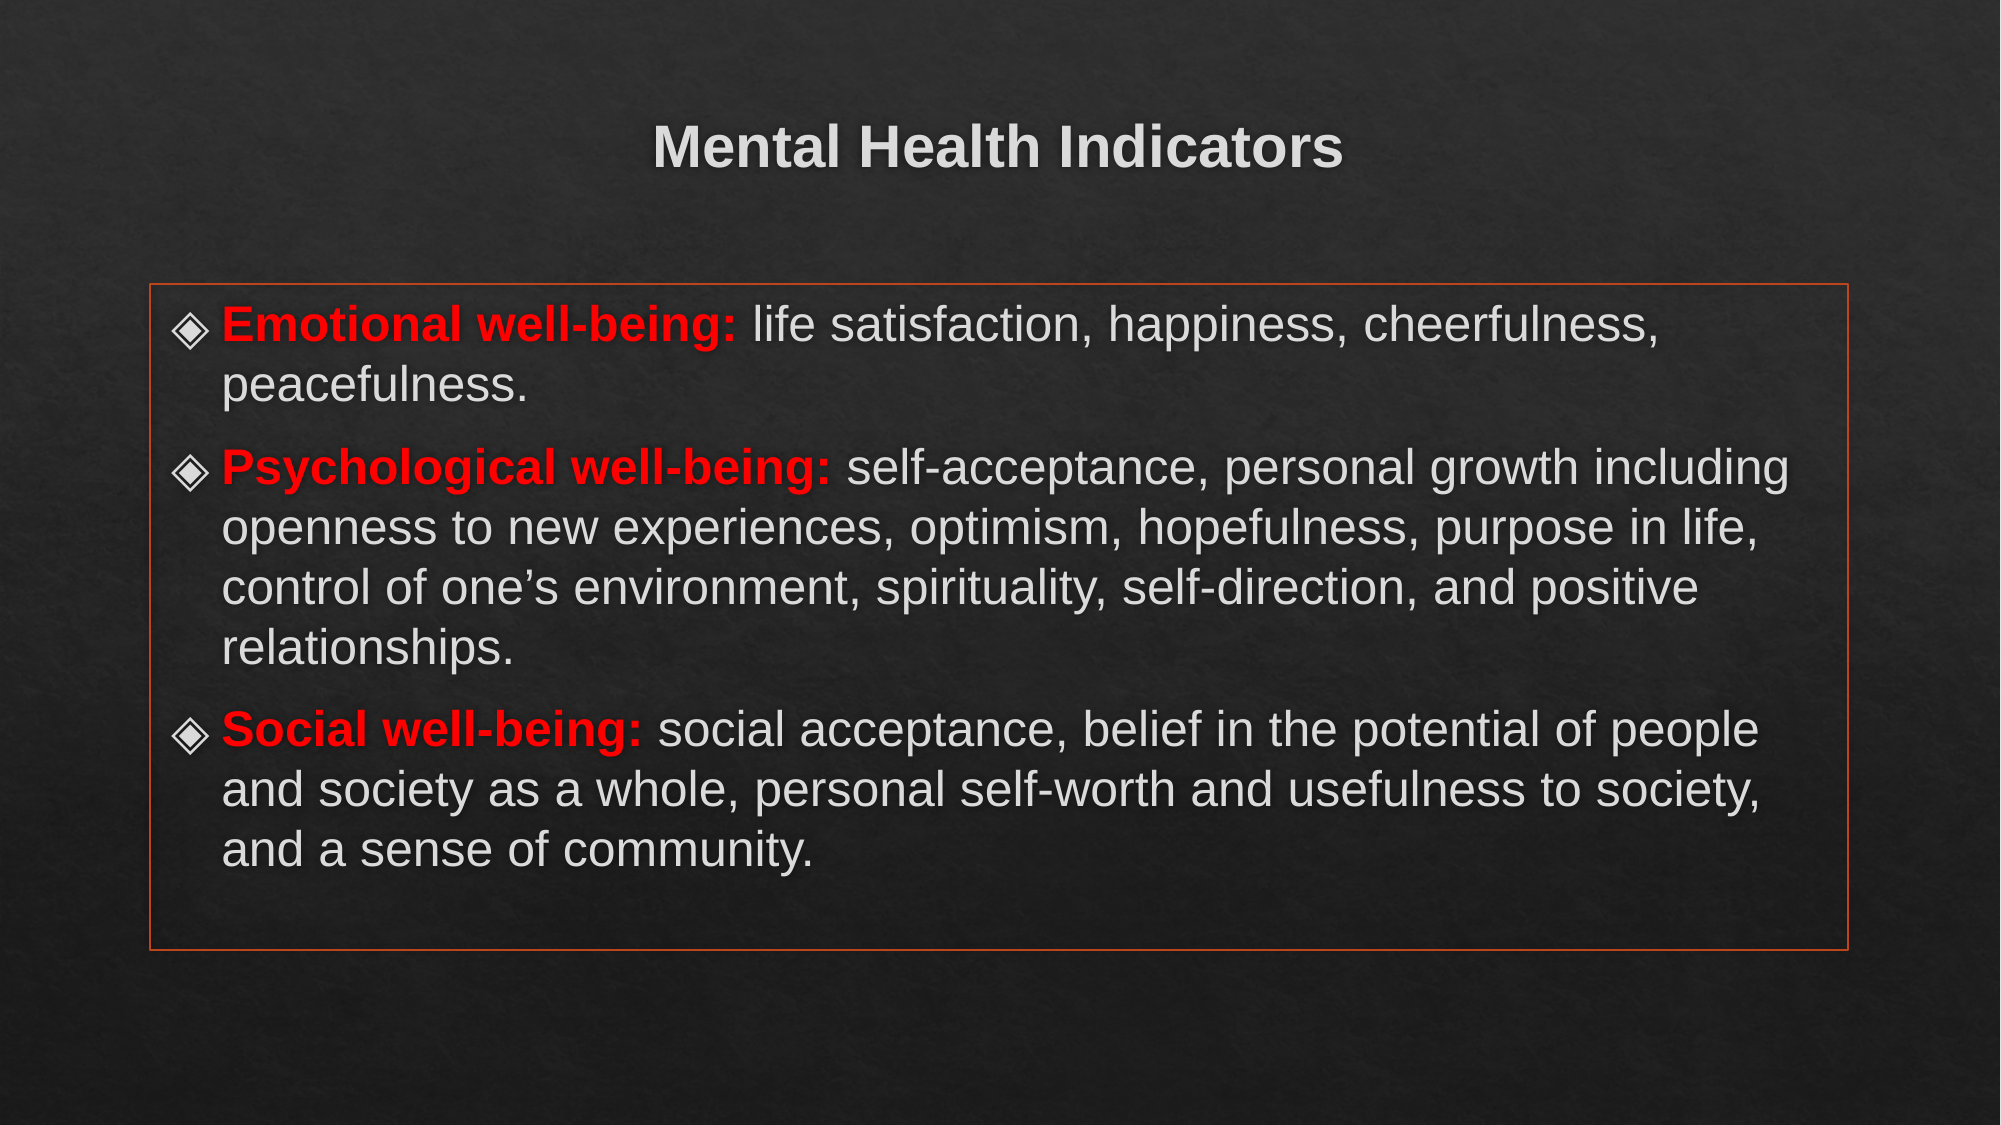

# Mental Health Indicators
Emotional well-being: life satisfaction, happiness, cheerfulness, peacefulness.
Psychological well-being: self-acceptance, personal growth including openness to new experiences, optimism, hopefulness, purpose in life, control of one’s environment, spirituality, self-direction, and positive relationships.
Social well-being: social acceptance, belief in the potential of people and society as a whole, personal self-worth and usefulness to society, and a sense of community.